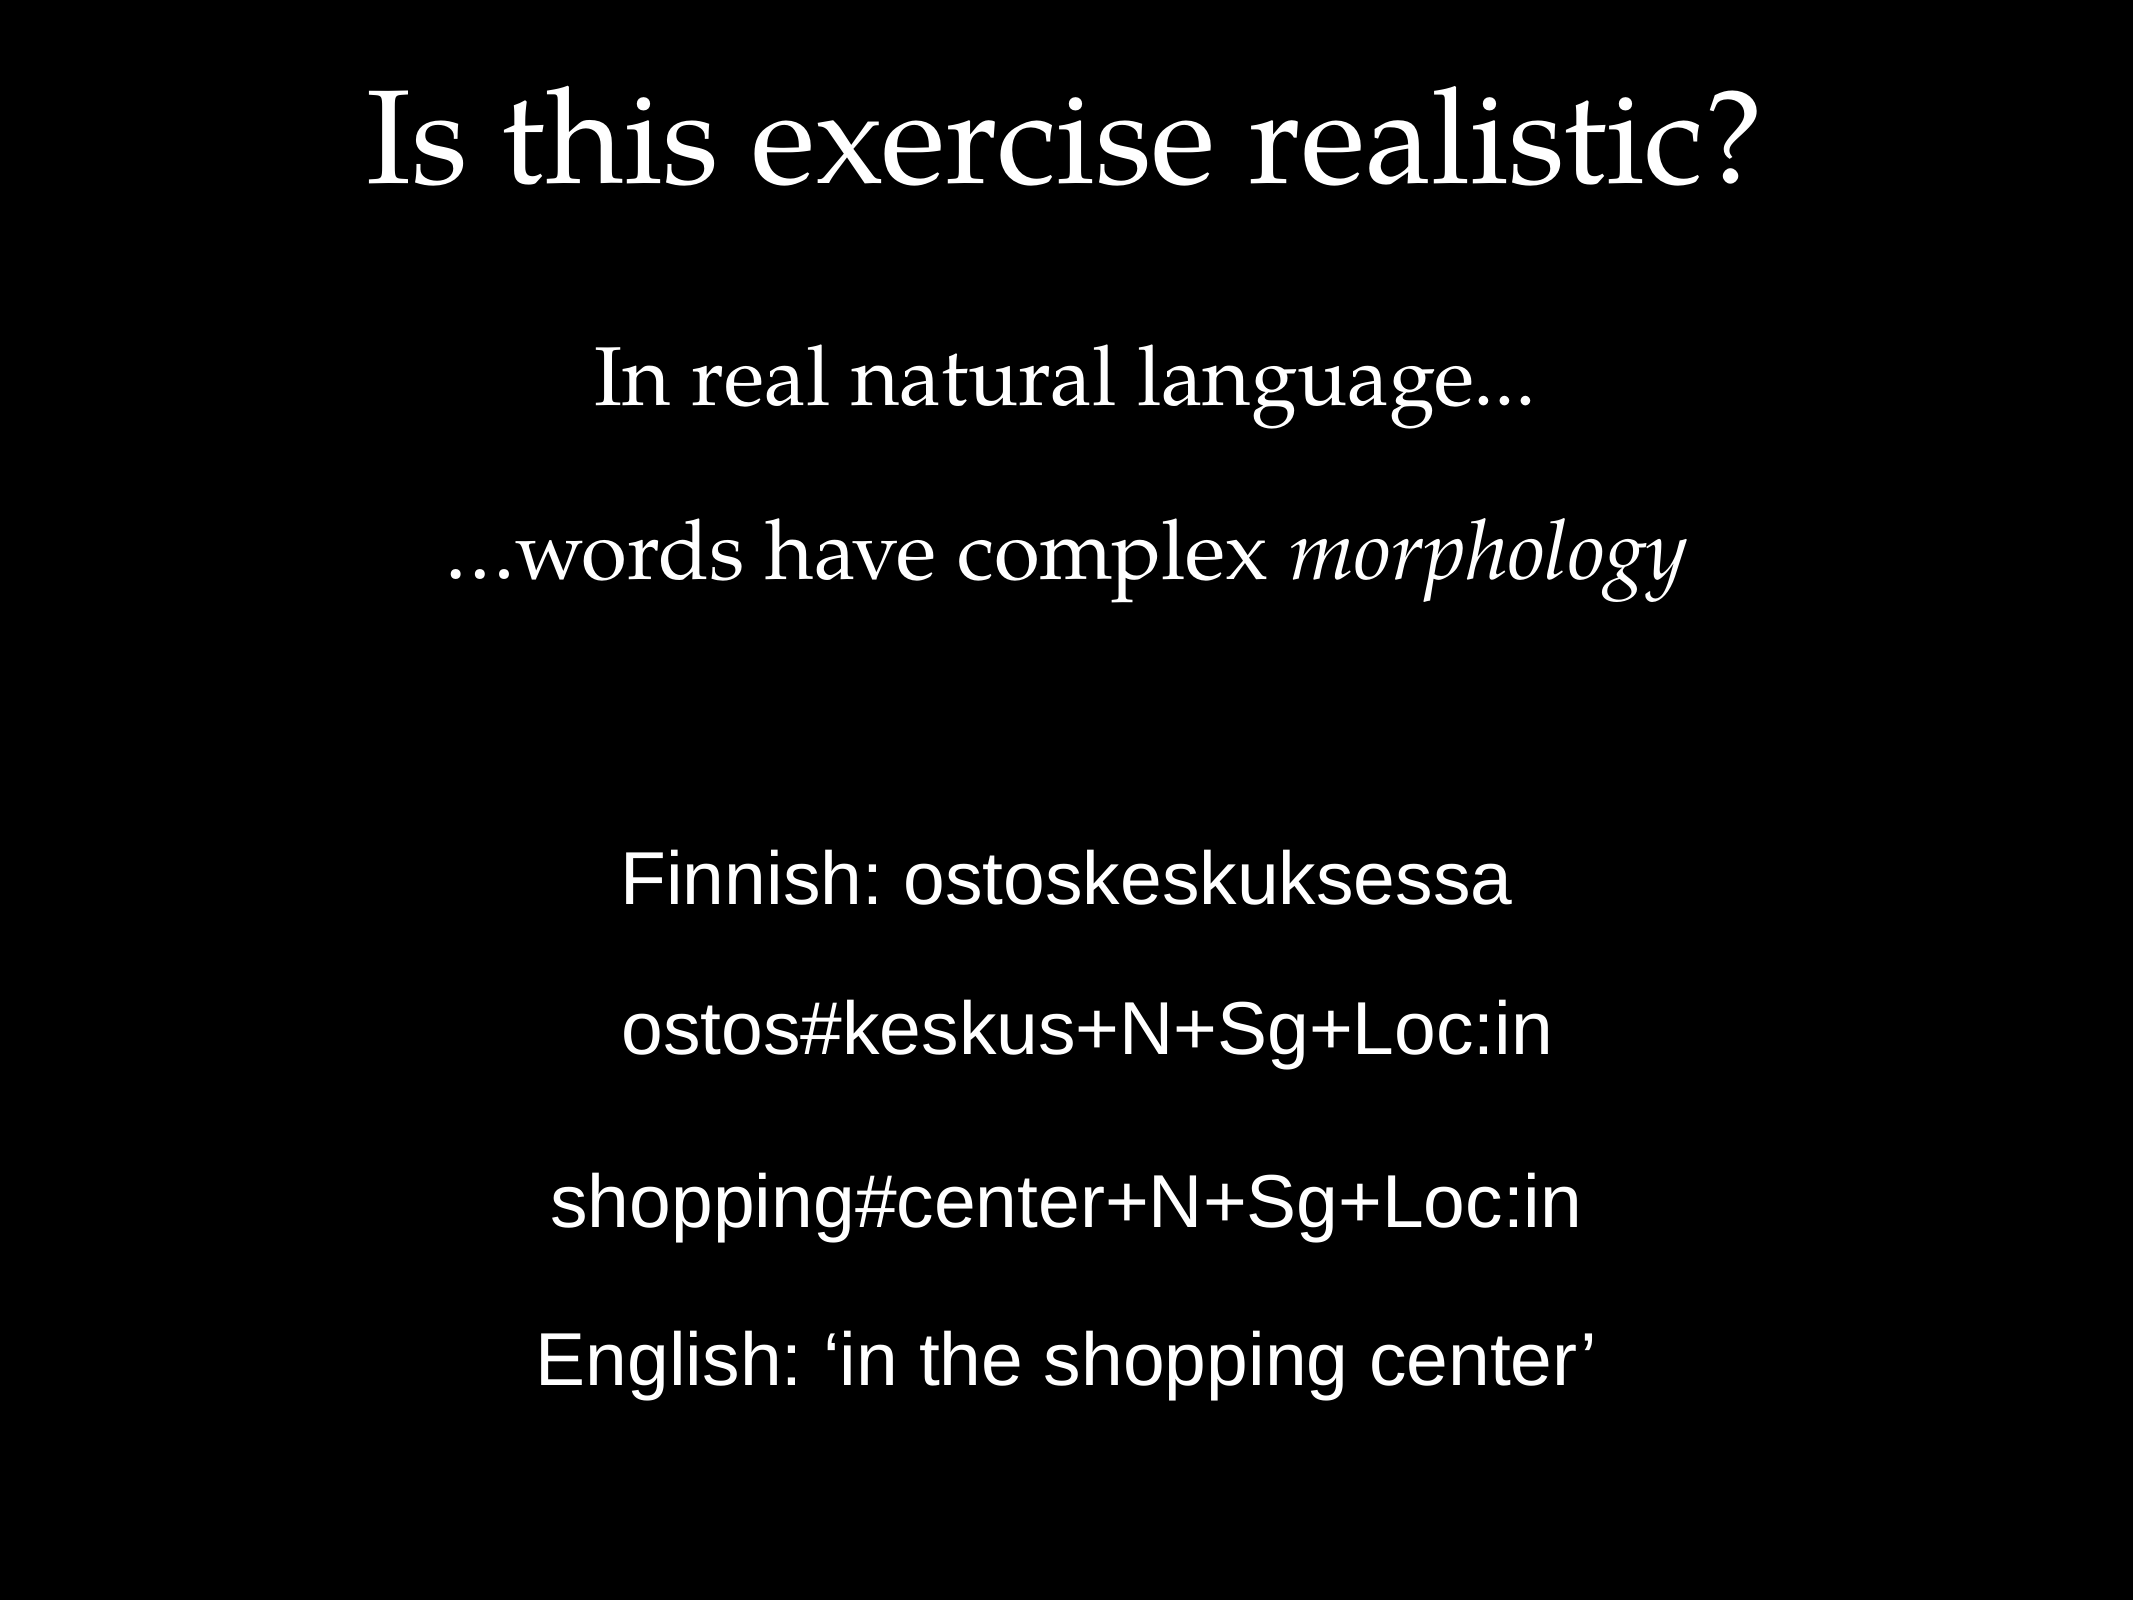

# Is this exercise realistic?
In real natural language...
…words have complex morphology
Finnish: ostoskeskuksessa
ostos#keskus+N+Sg+Loc:in
shopping#center+N+Sg+Loc:in
English: ‘in the shopping center’